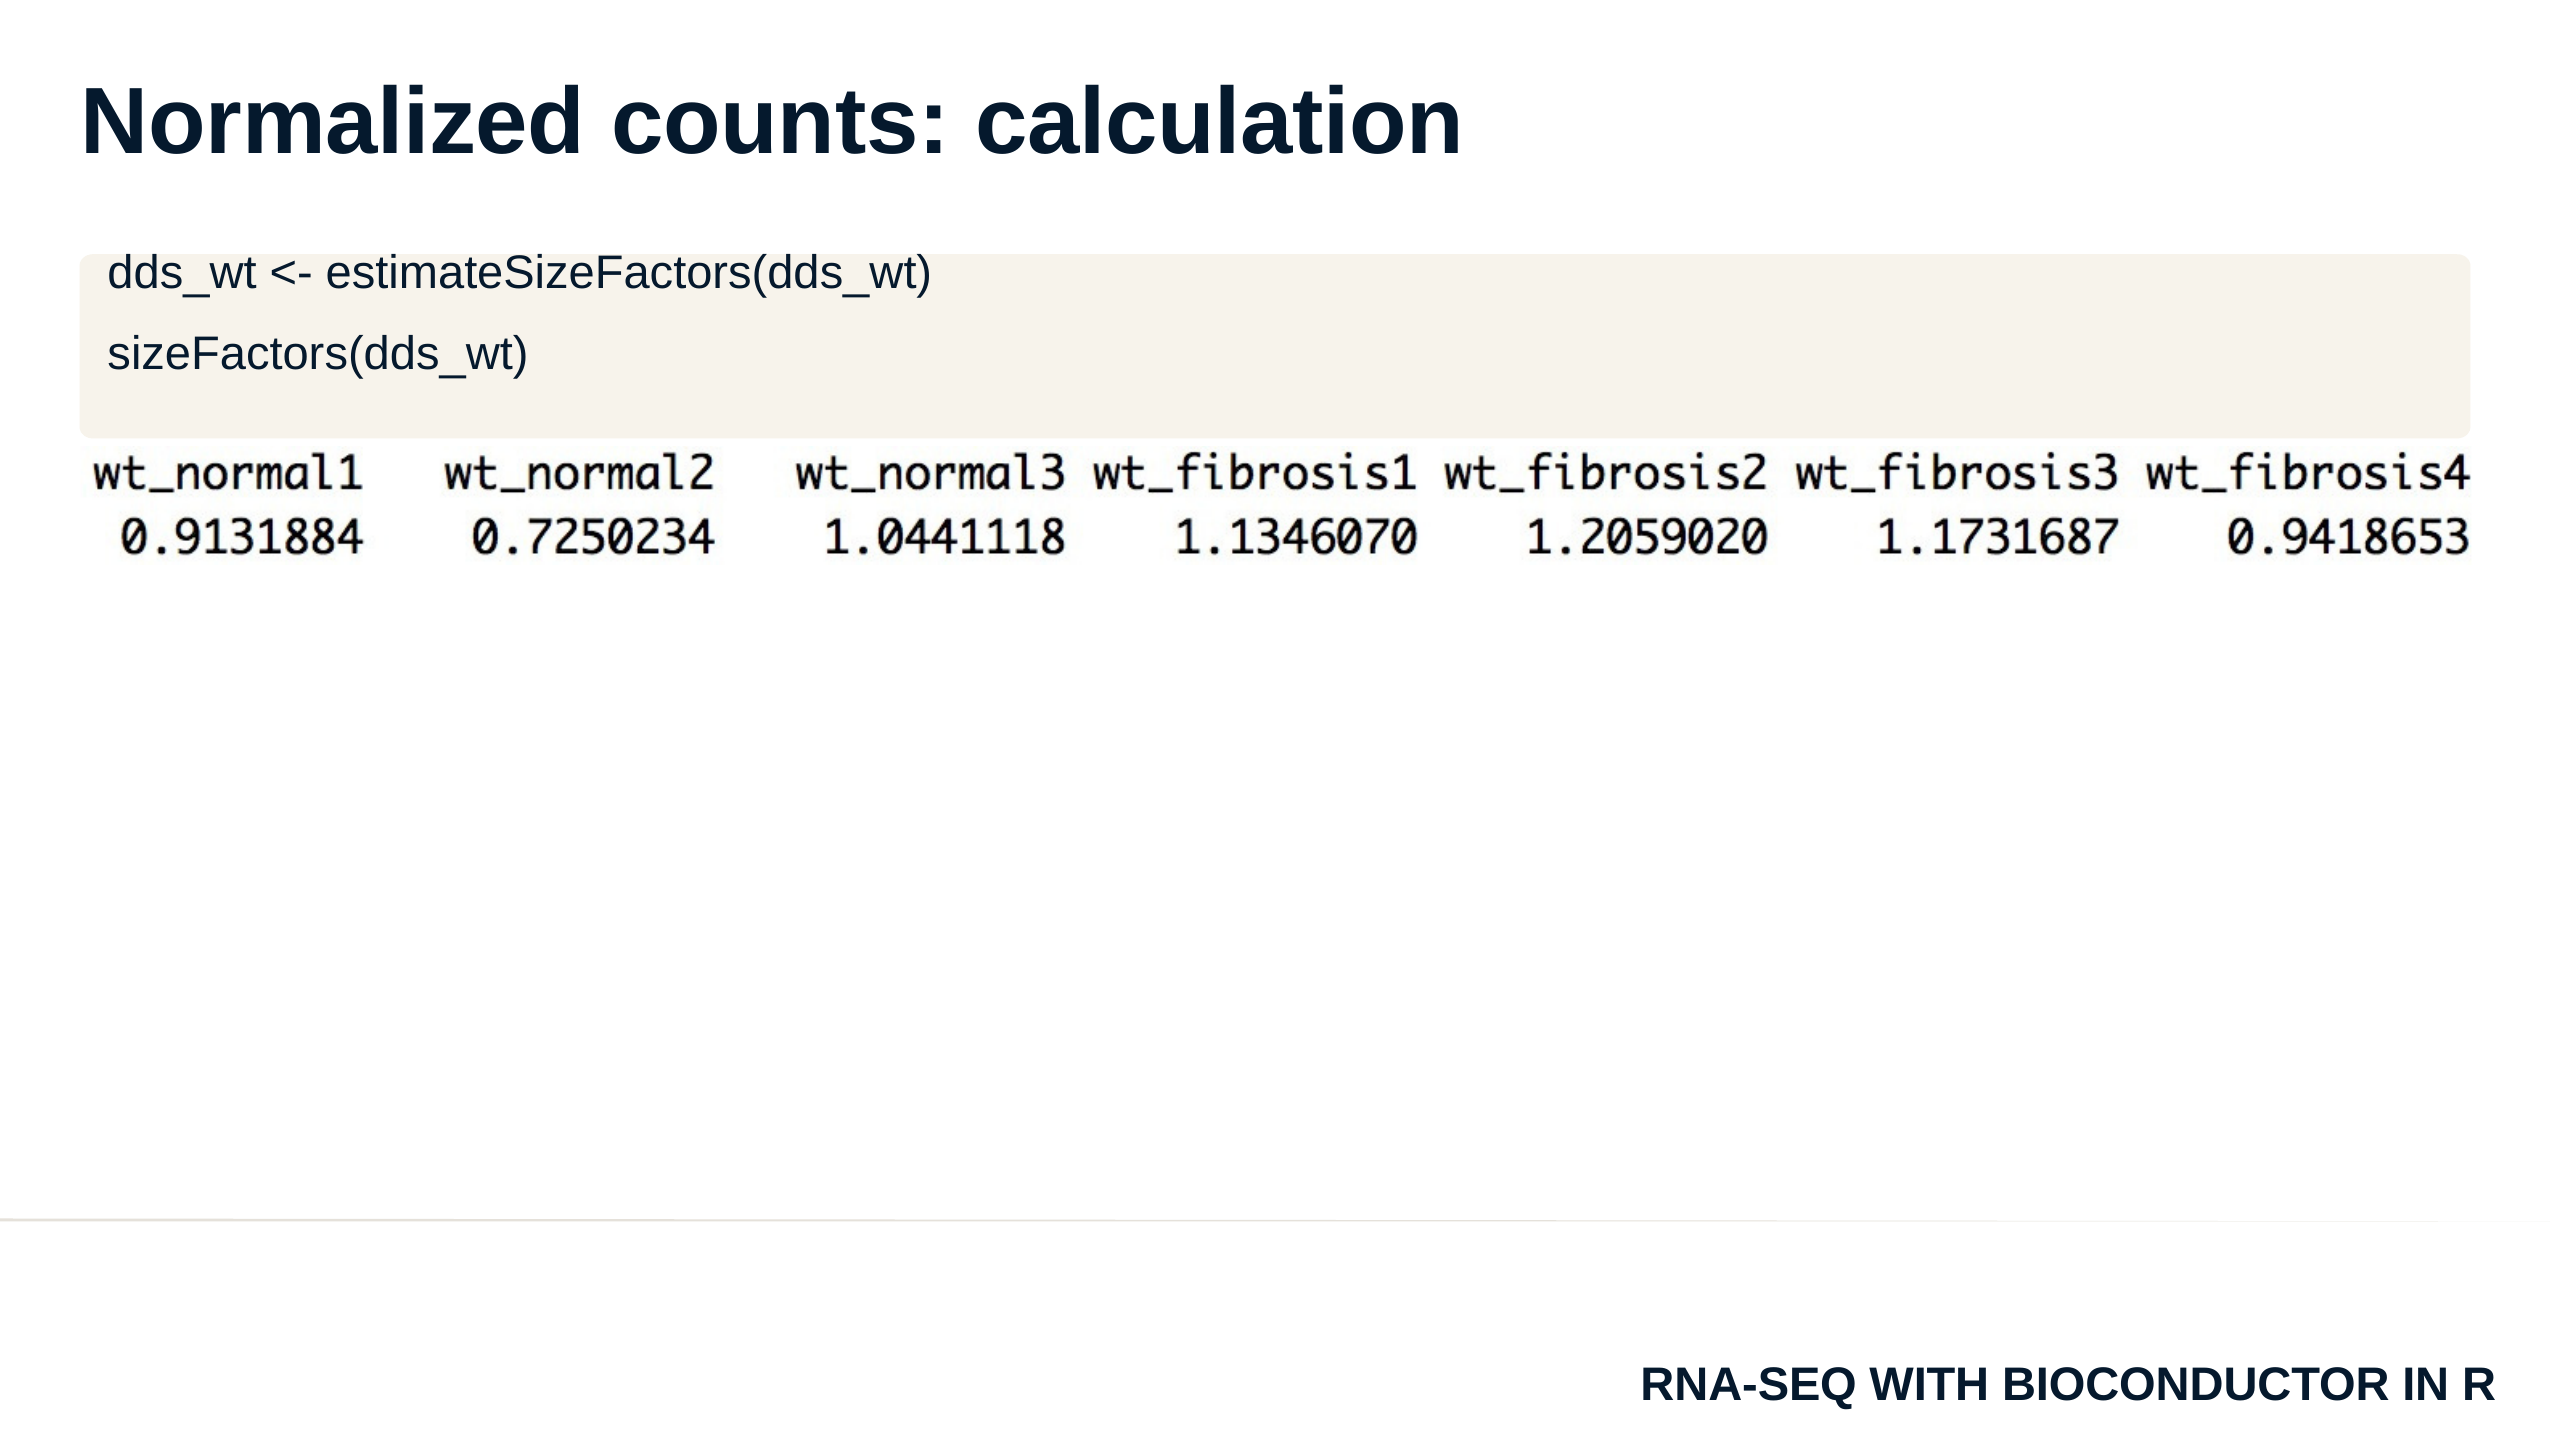

Normalized counts: calculation

dds_wt <- estimateSizeFactors(dds_wt) sizeFactors(dds_wt)

RNA-SEQ WITH BIOCONDUCTOR IN R